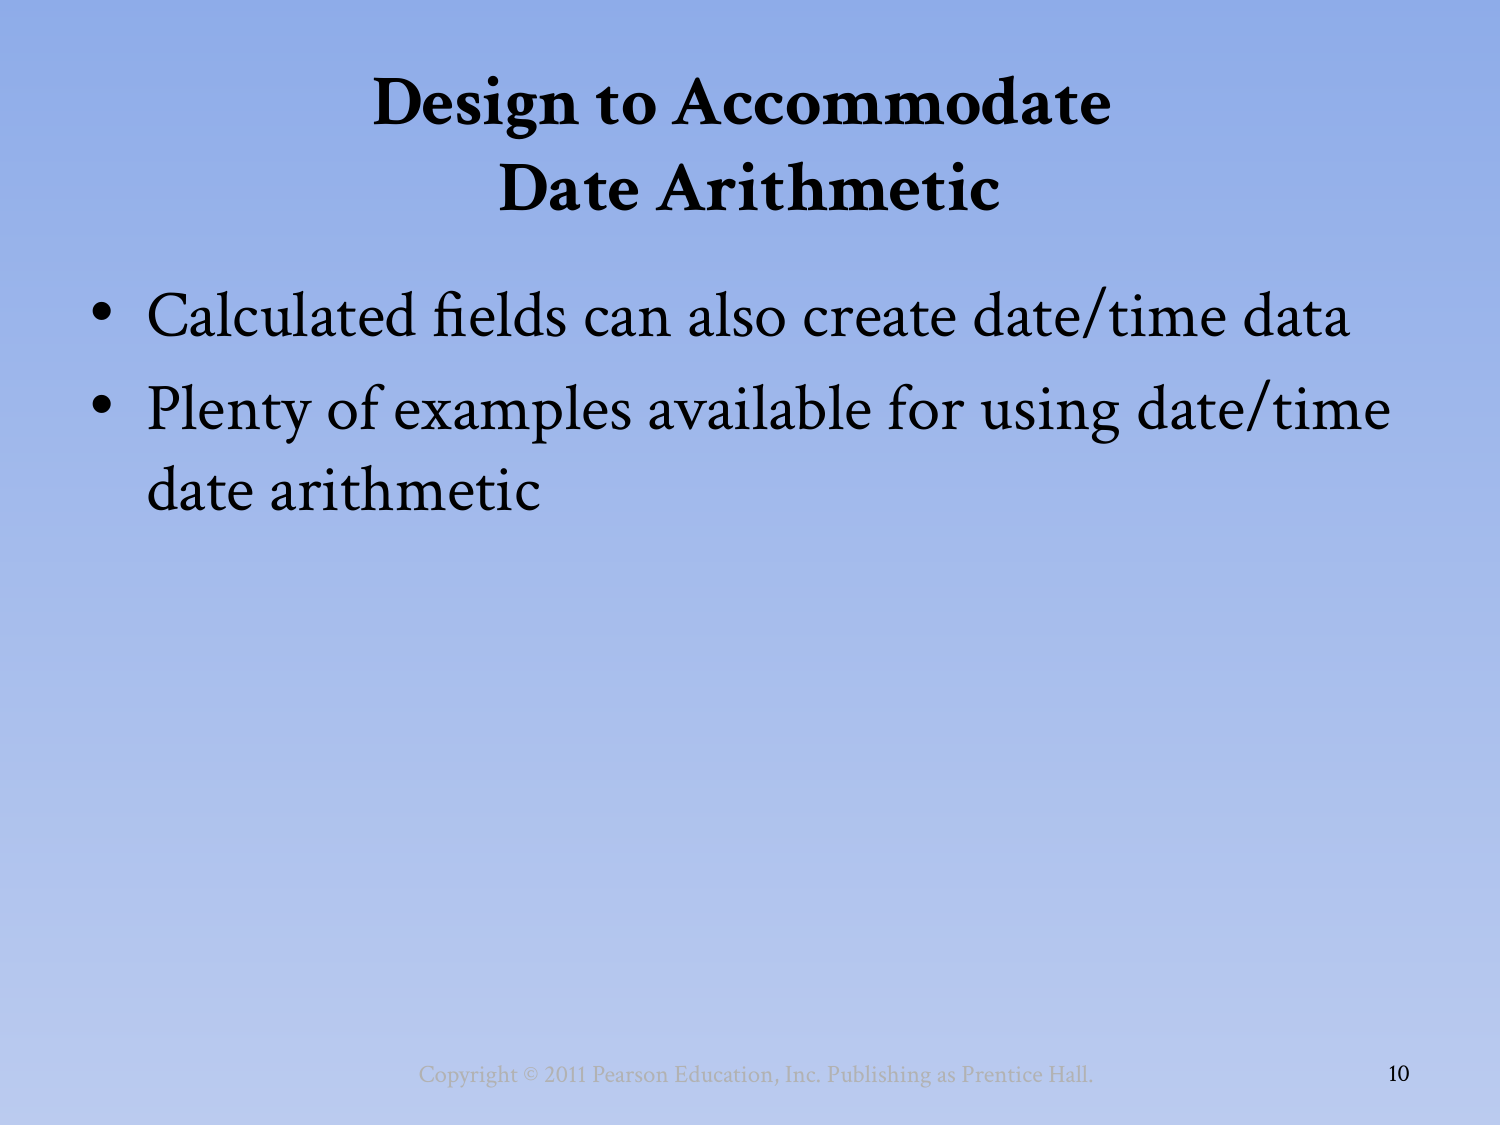

# Design to Accommodate Date Arithmetic
Calculated fields can also create date/time data
Plenty of examples available for using date/time date arithmetic

Copyright © 2011 Pearson Education, Inc. Publishing as Prentice Hall.

10